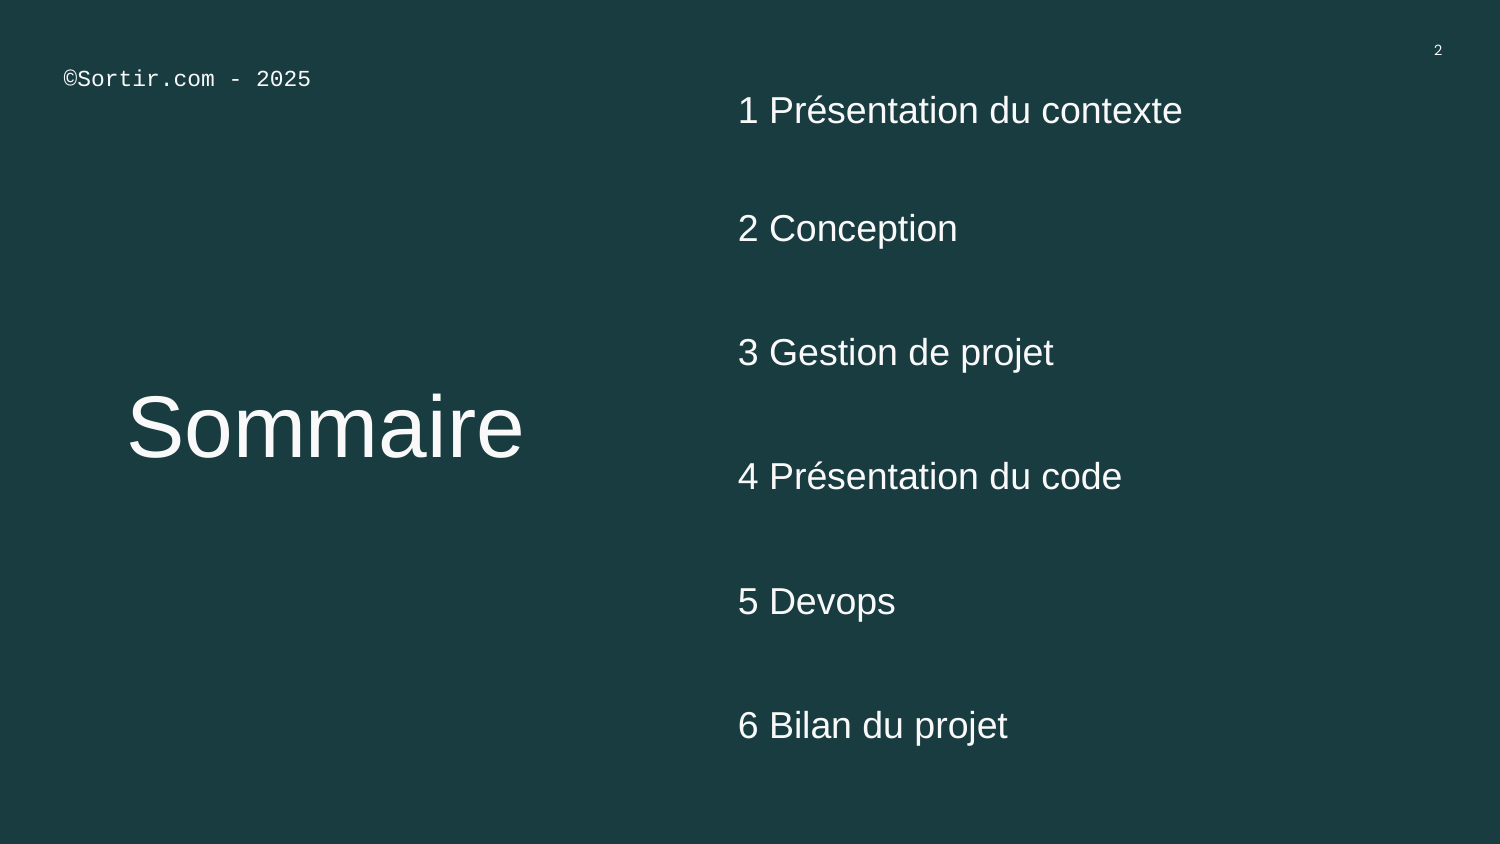

2
©Sortir.com - 2025
1 Présentation du contexte

2 Conception

# Sommaire
3 Gestion de projet
4 Présentation du code
5 Devops

6 Bilan du projet

2